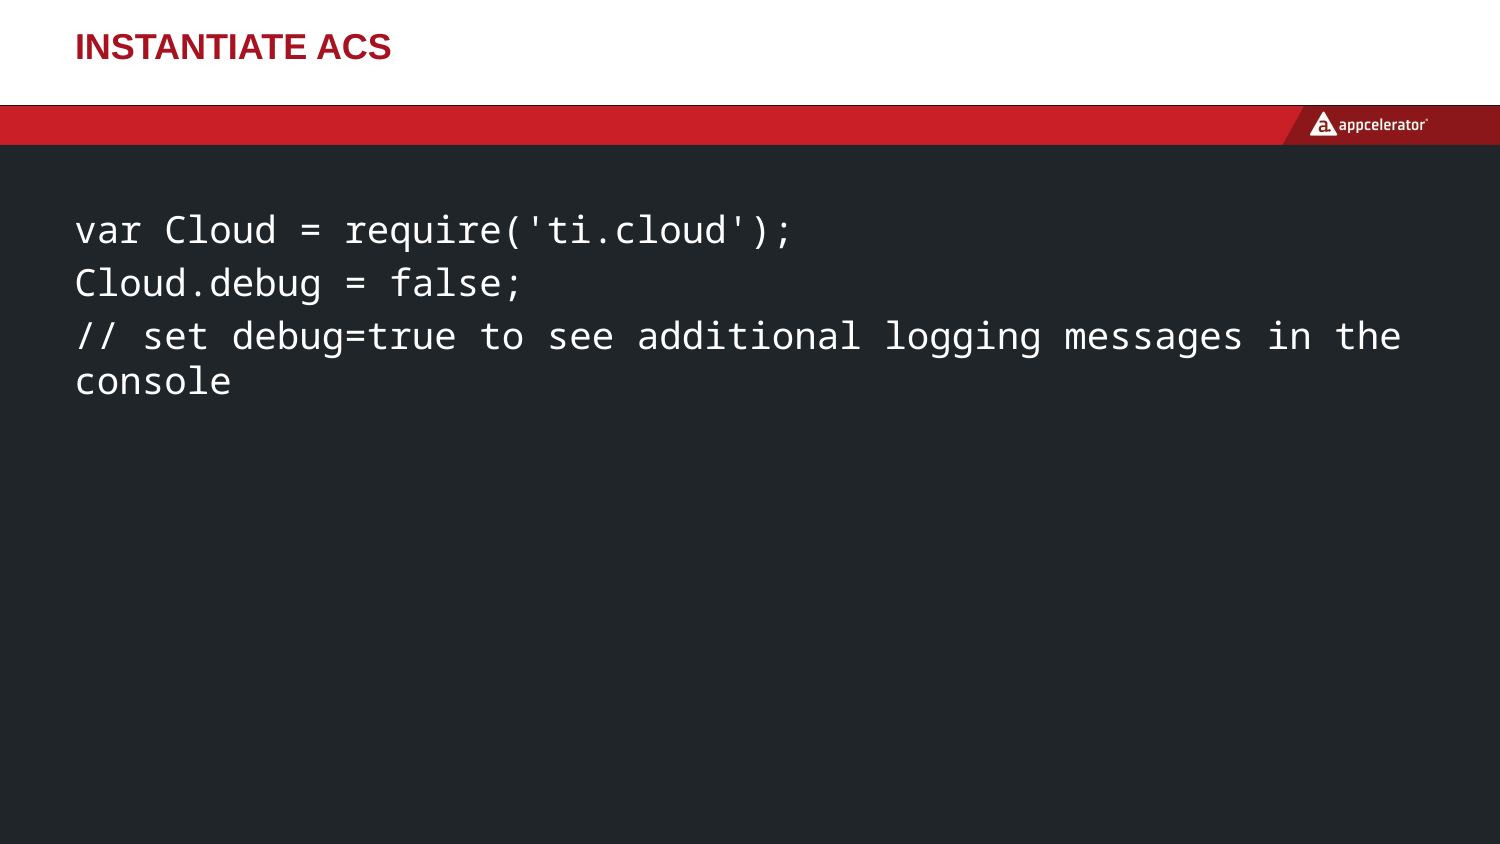

# Instantiate ACS

var Cloud = require('ti.cloud');
Cloud.debug = false;
// set debug=true to see additional logging messages in the console